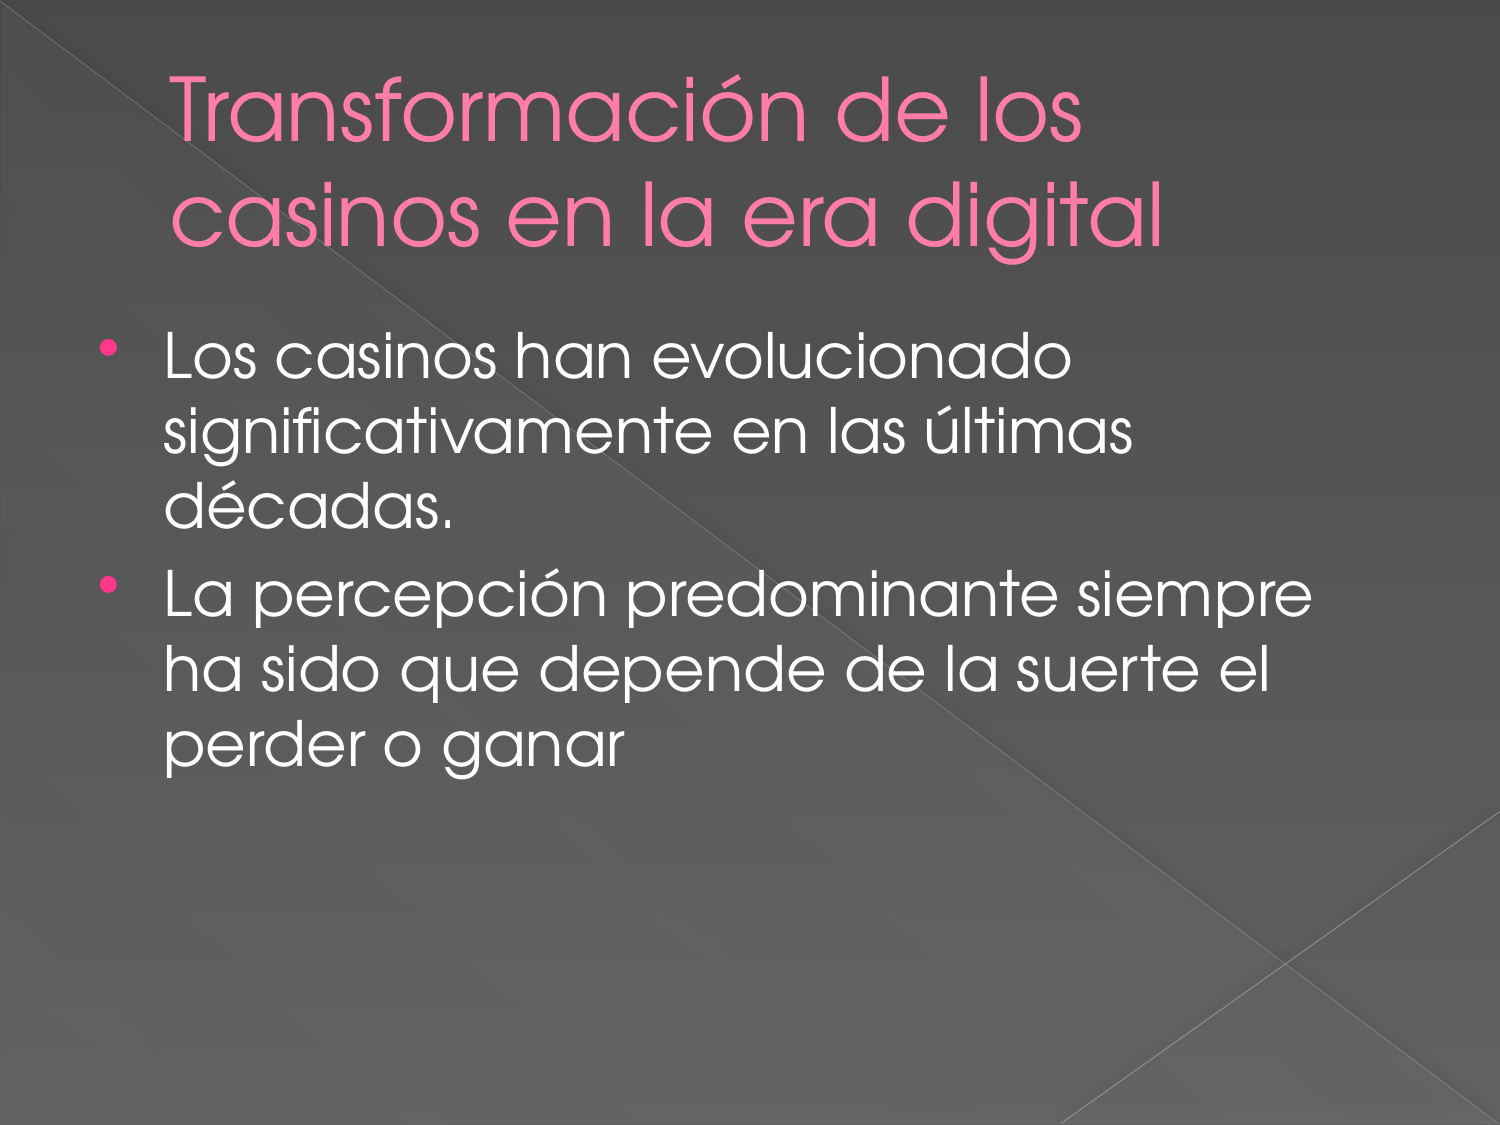

# Transformación de los casinos en la era digital
Los casinos han evolucionado significativamente en las últimas décadas.
La percepción predominante siempre ha sido que depende de la suerte el perder o ganar